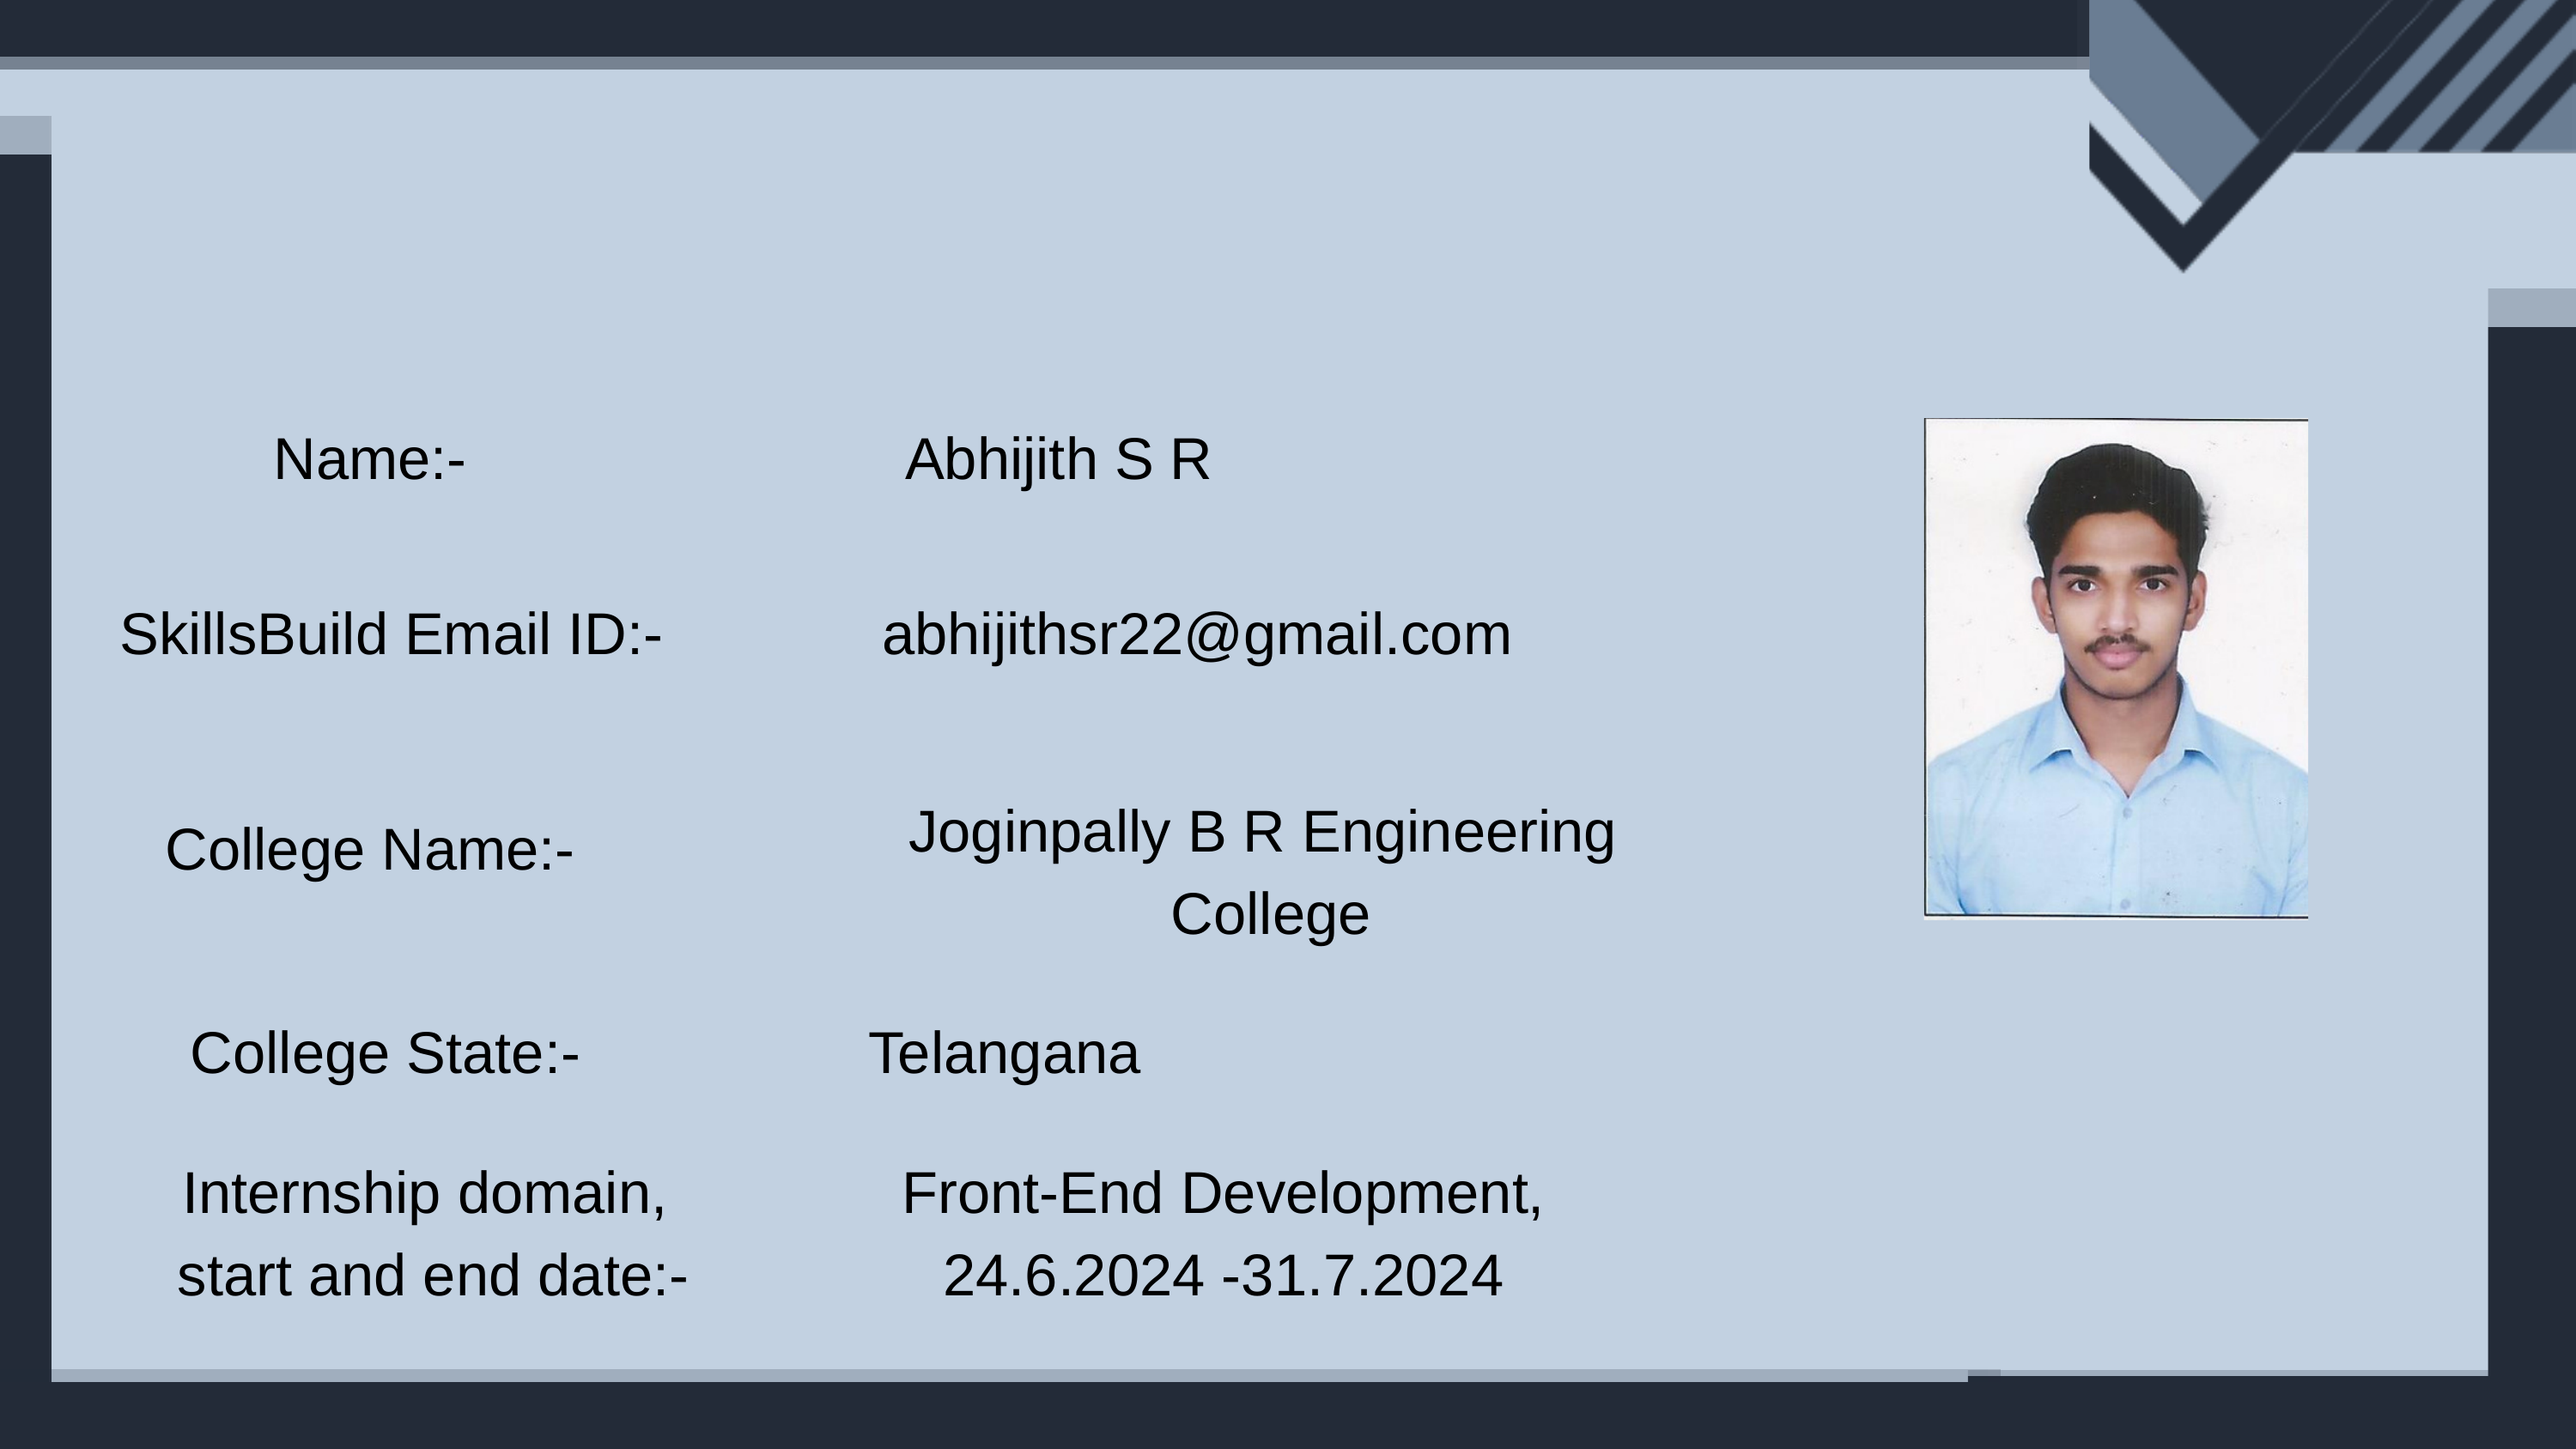

Name:-
Abhijith S R

SkillsBuild Email ID:-
abhijithsr22@gmail.com

Joginpally B R Engineering
College
College Name:-
College State:-
Telangana
Internship domain,
 start and end date:-
Front-End Development,
24.6.2024 -31.7.2024